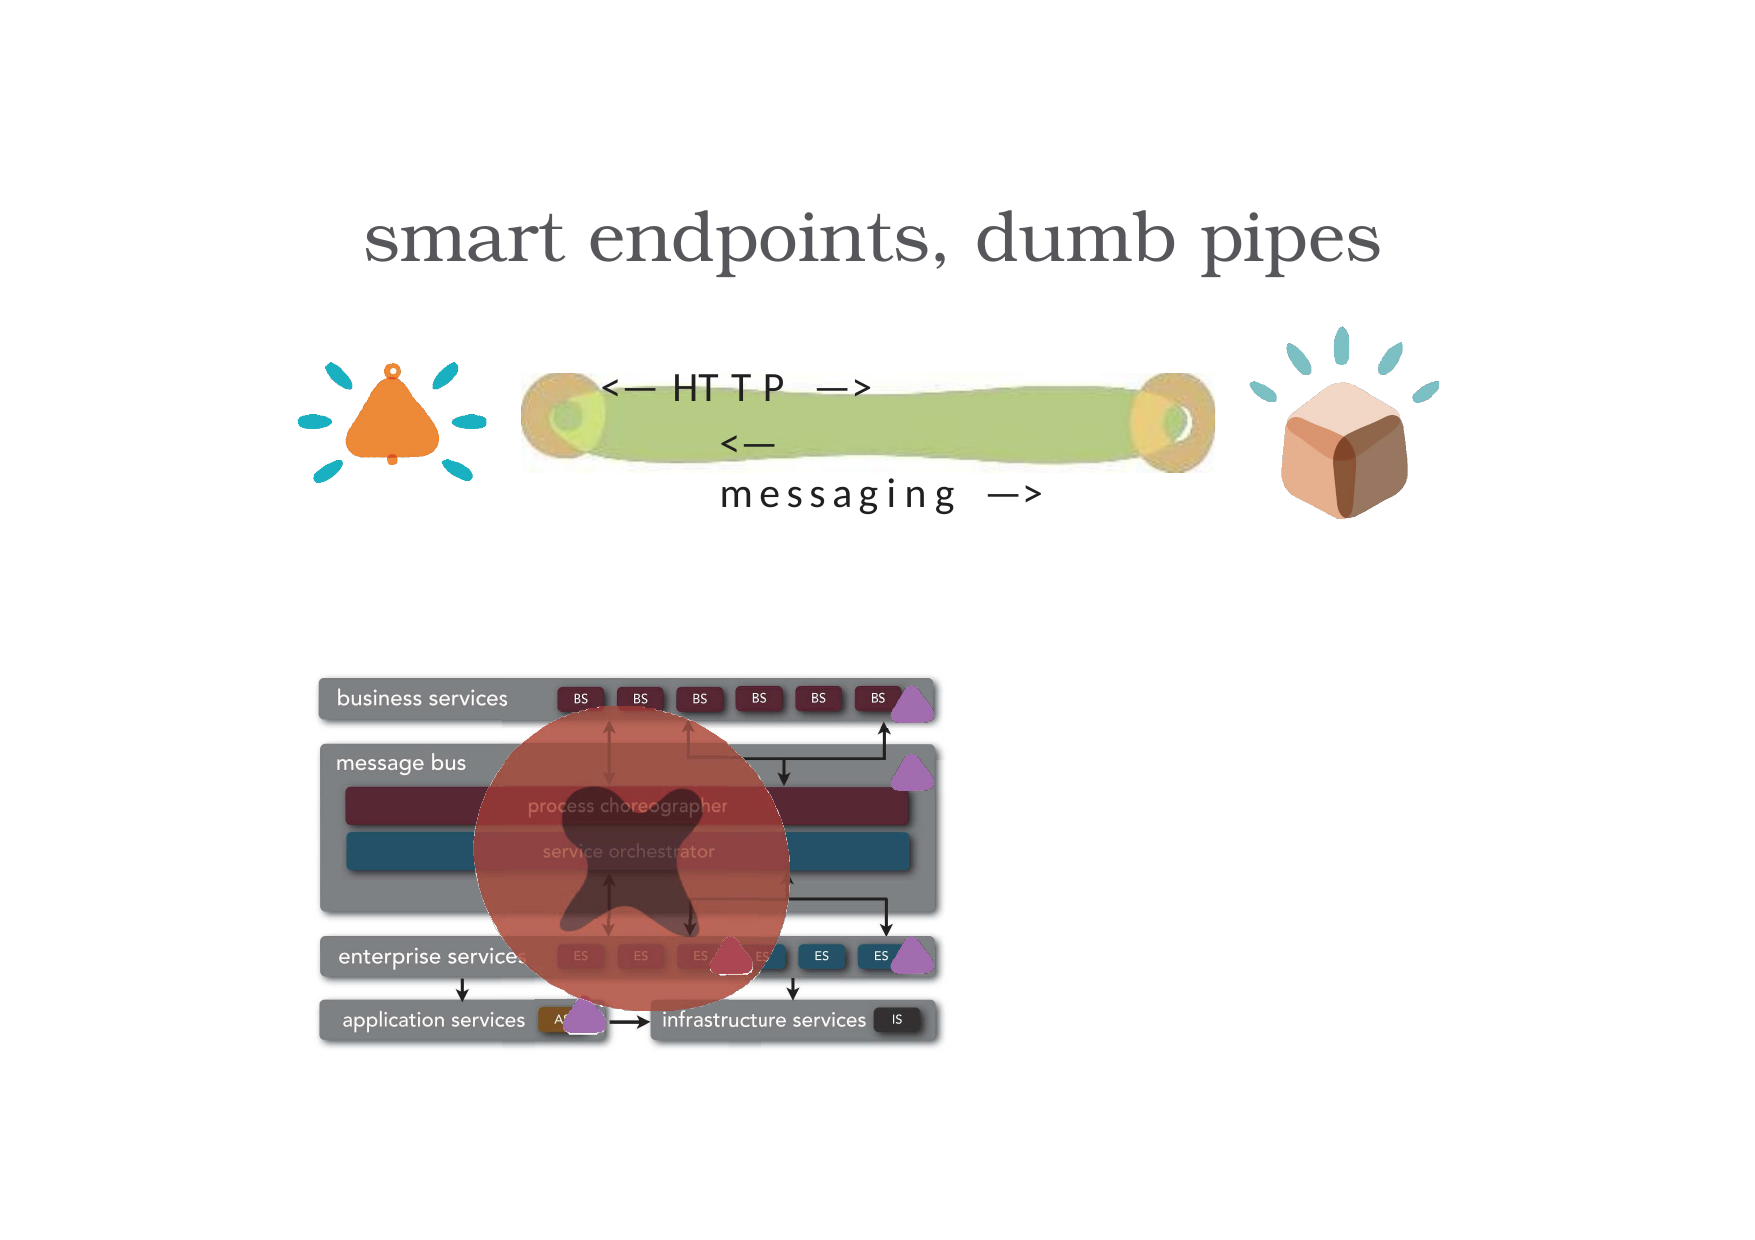

# smart endpoints, dumb pipes

<—	HTTP	—>
<—	messaging  —>